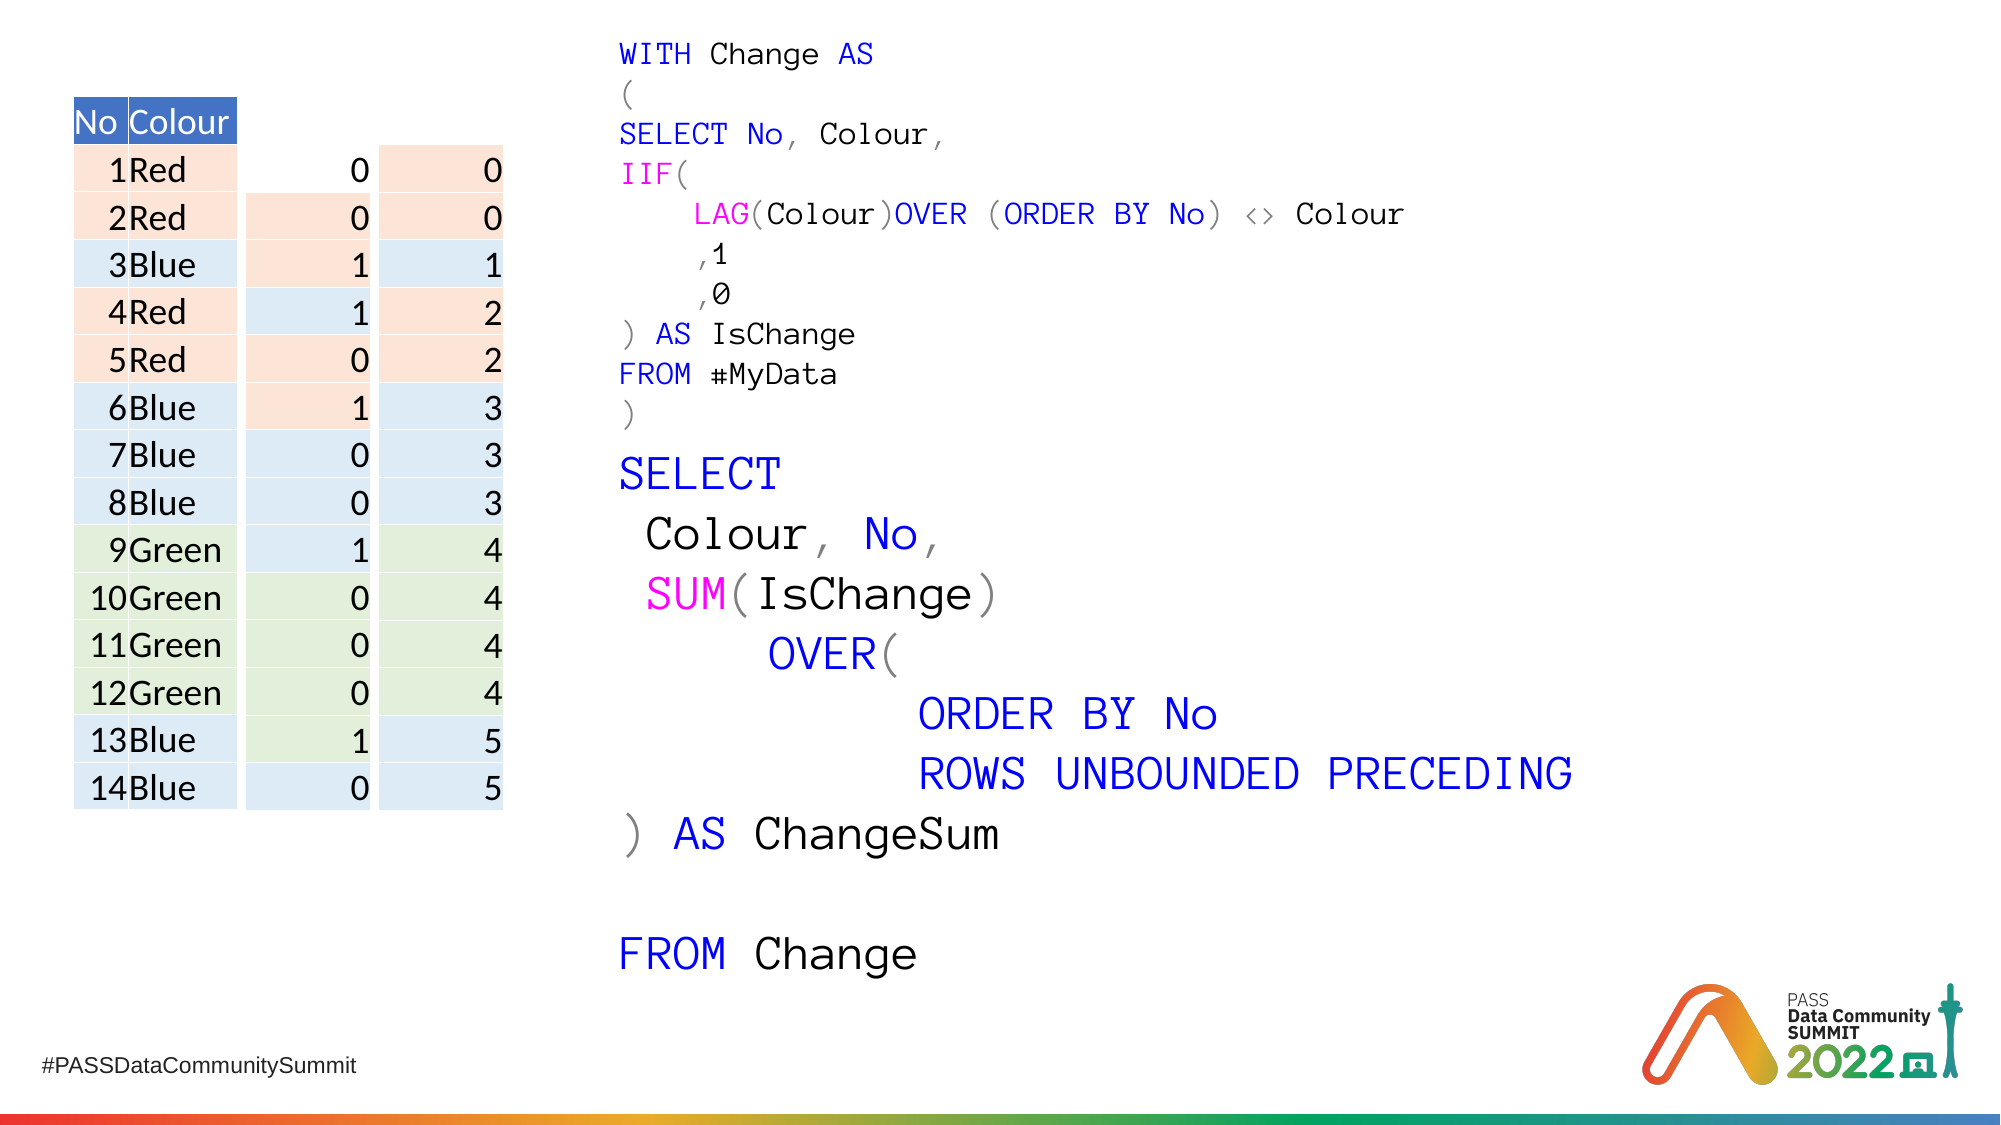

WITH Change AS
(
SELECT No, Colour,
IIF(
LAG(Colour)OVER (ORDER BY No) <> Colour
,1
,0
) AS IsChange
FROM #MyData
)
| No | Colour |
| --- | --- |
| 1 | Red |
| 2 | Red |
| 3 | Blue |
| 4 | Red |
| 5 | Red |
| 6 | Blue |
| 7 | Blue |
| 8 | Blue |
| 9 | Green |
| 10 | Green |
| 11 | Green |
| 12 | Green |
| 13 | Blue |
| 14 | Blue |
|  |
| --- |
| 0 |
| 0 |
| 1 |
| 1 |
| 0 |
| 1 |
| 0 |
| 0 |
| 1 |
| 0 |
| 0 |
| 0 |
| 1 |
| 0 |
| 0 |
| --- |
| 0 |
| 1 |
| 2 |
| 2 |
| 3 |
| 3 |
| 3 |
| 4 |
| 4 |
| 4 |
| 4 |
| 5 |
| 5 |
SELECT
 Colour, No,
 SUM(IsChange)
	OVER(
		ORDER BY No
		ROWS UNBOUNDED PRECEDING
) AS ChangeSum

FROM Change